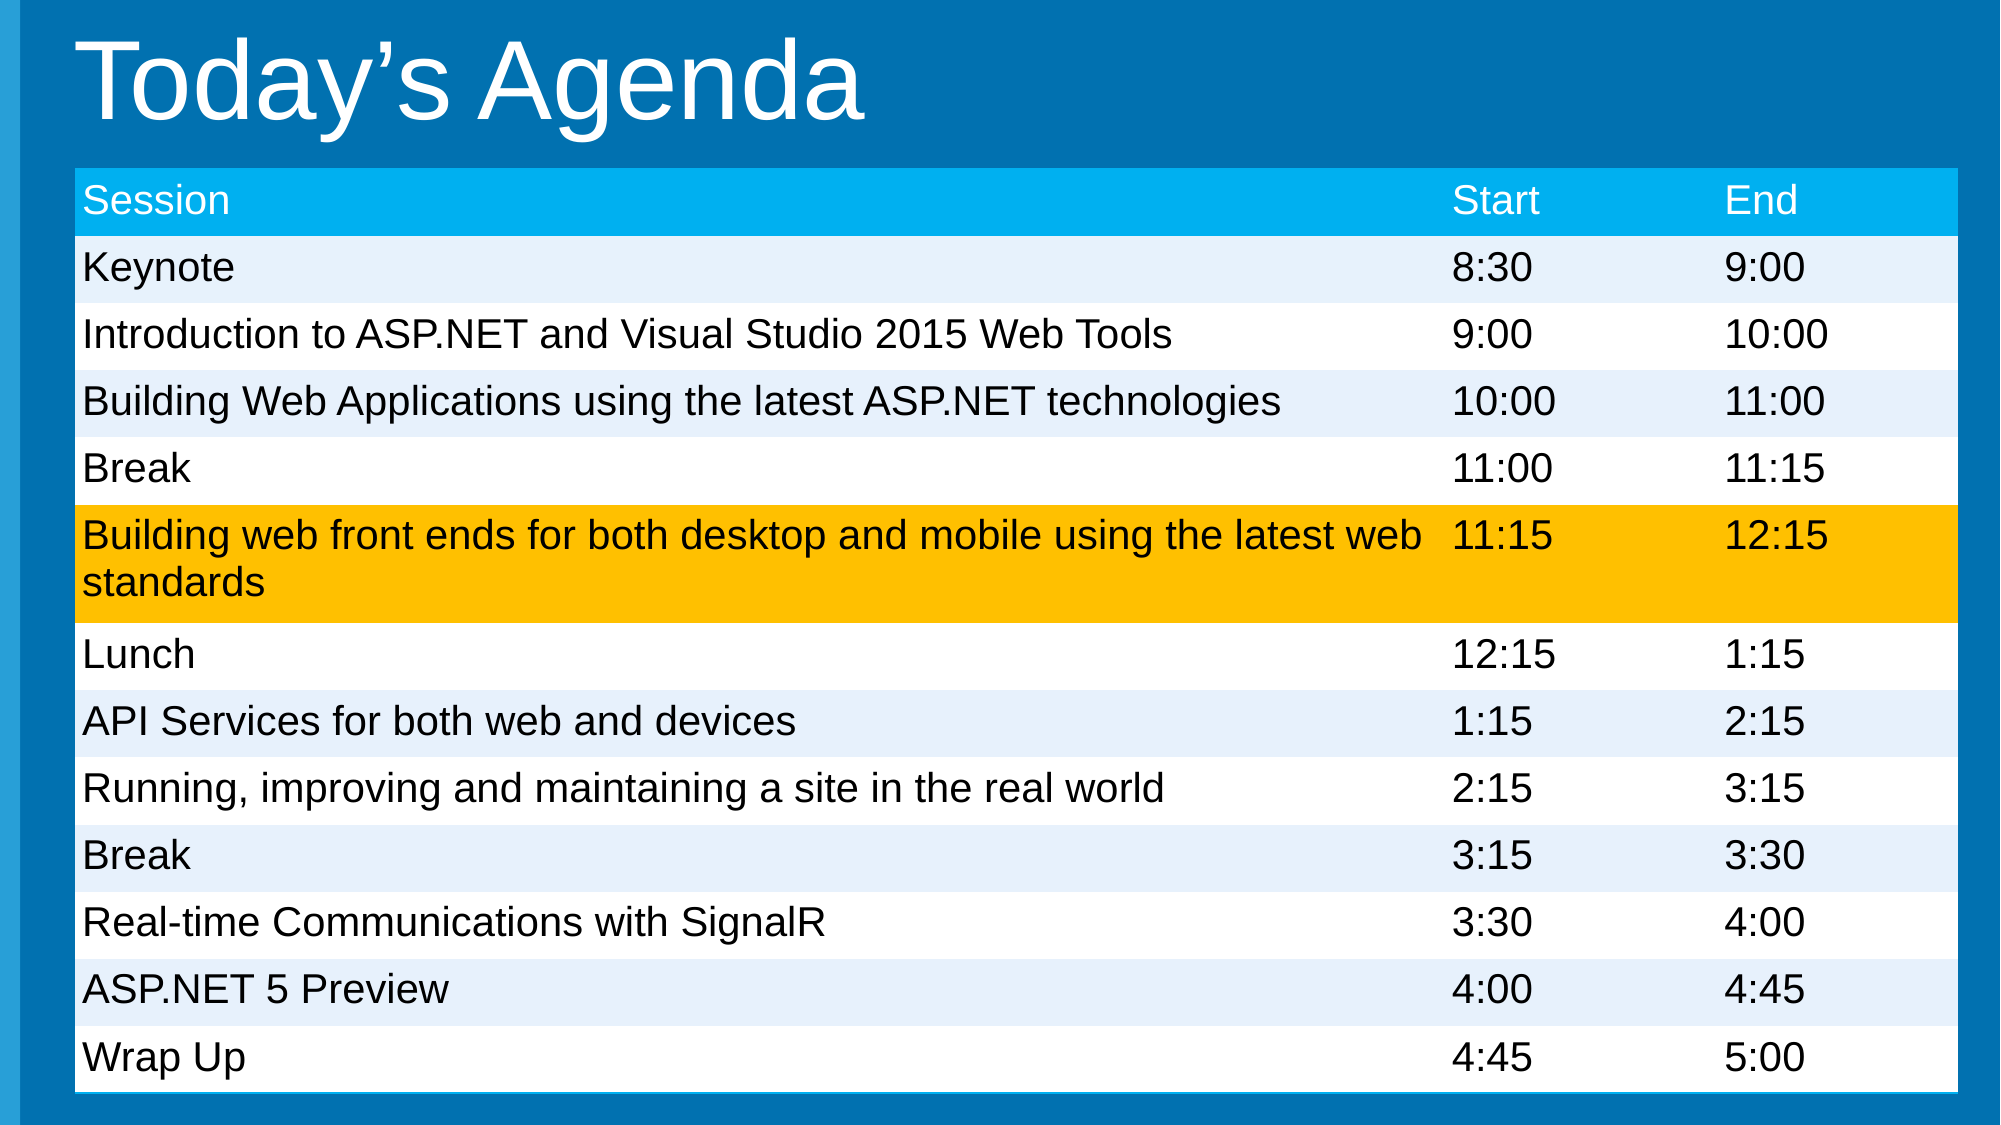

# Today’s Agenda
| Session | Start | End |
| --- | --- | --- |
| Keynote | 8:30 | 9:00 |
| Introduction to ASP.NET and Visual Studio 2015 Web Tools | 9:00 | 10:00 |
| Building Web Applications using the latest ASP.NET technologies | 10:00 | 11:00 |
| Break | 11:00 | 11:15 |
| Building web front ends for both desktop and mobile using the latest web standards | 11:15 | 12:15 |
| Lunch | 12:15 | 1:15 |
| API Services for both web and devices | 1:15 | 2:15 |
| Running, improving and maintaining a site in the real world | 2:15 | 3:15 |
| Break | 3:15 | 3:30 |
| Real-time Communications with SignalR | 3:30 | 4:00 |
| ASP.NET 5 Preview | 4:00 | 4:45 |
| Wrap Up | 4:45 | 5:00 |

2